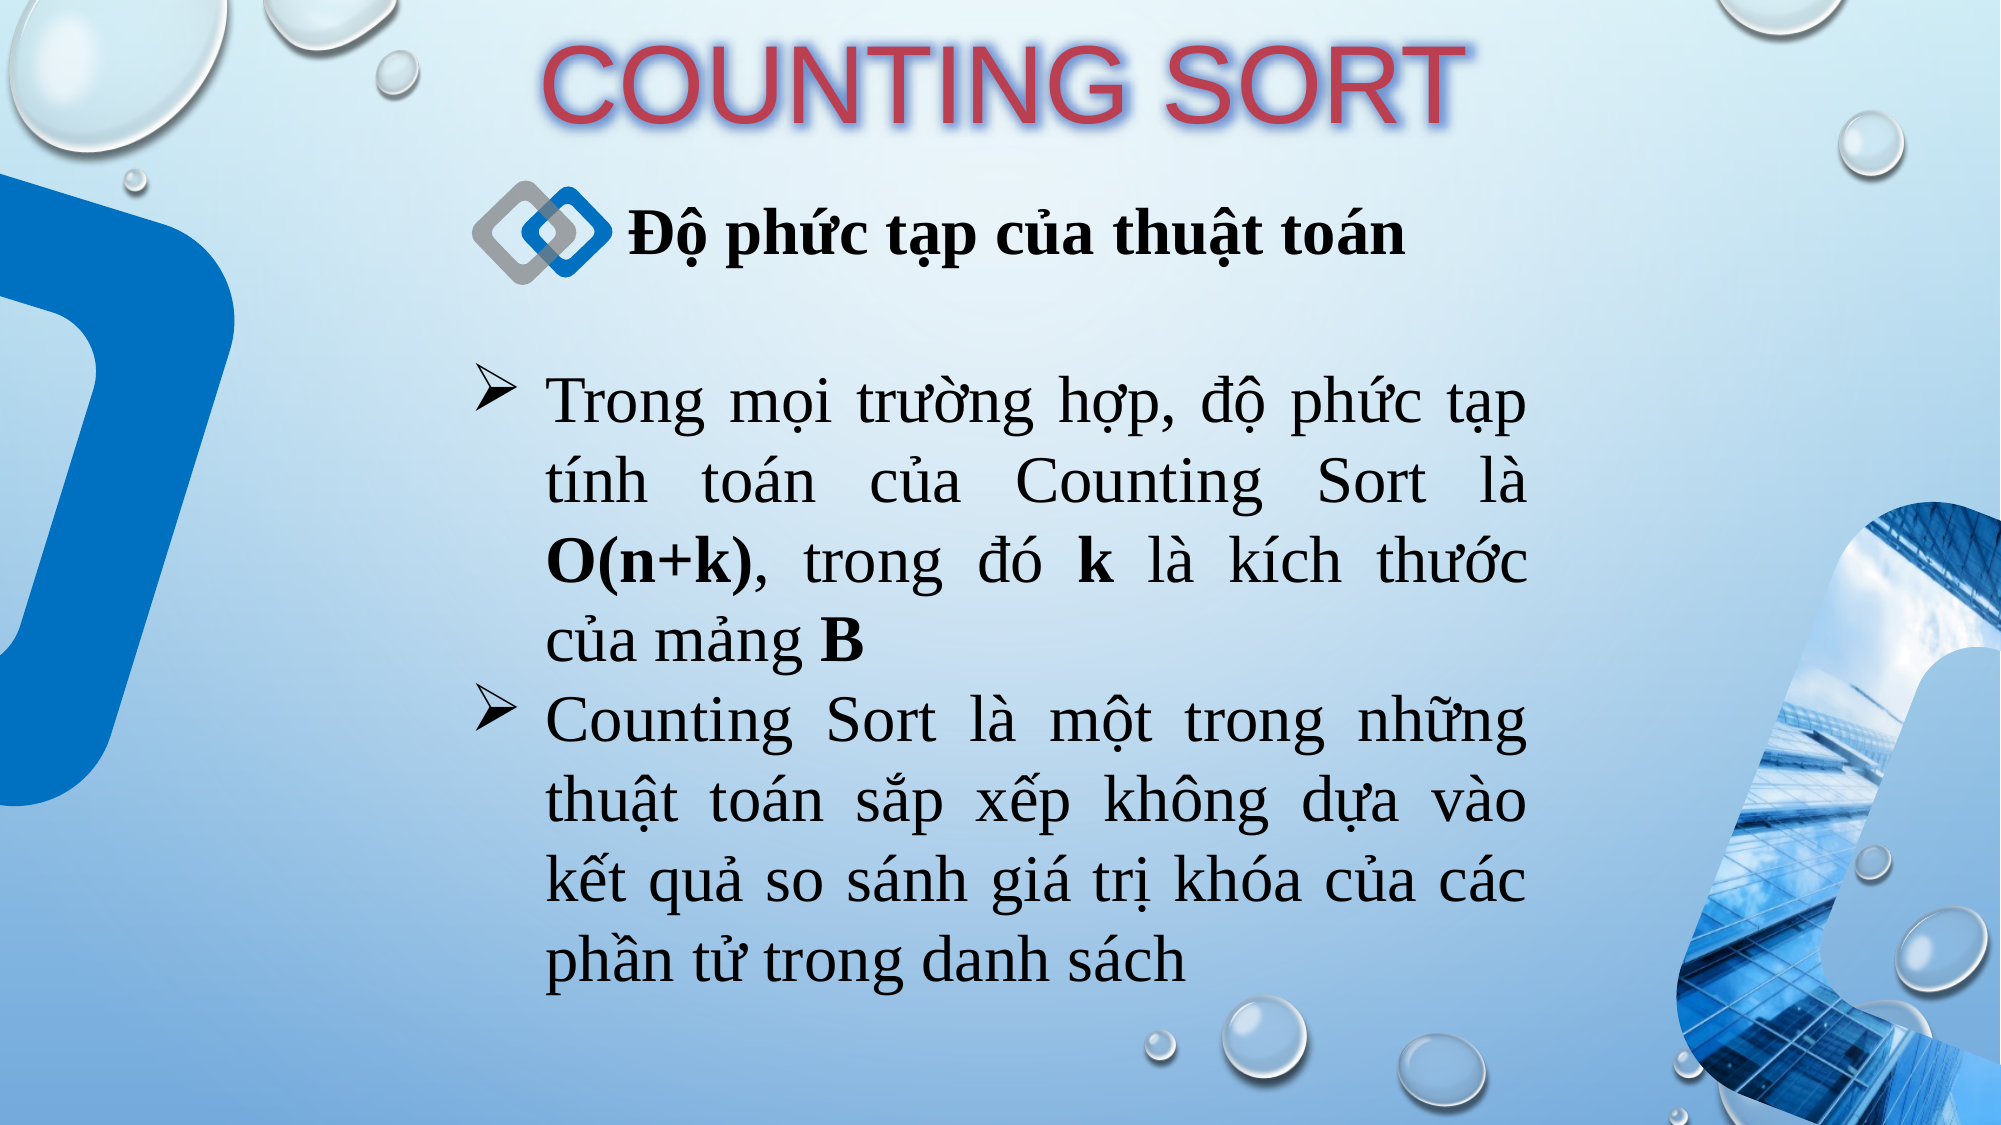

COUNTING SORT

Độ phức tạp của thuật toán

Trong mọi trường hợp, độ phức tạp tính toán của Counting Sort là O(n+k), trong đó k là kích thước của mảng B
Counting Sort là một trong những thuật toán sắp xếp không dựa vào kết quả so sánh giá trị khóa của các phần tử trong danh sách